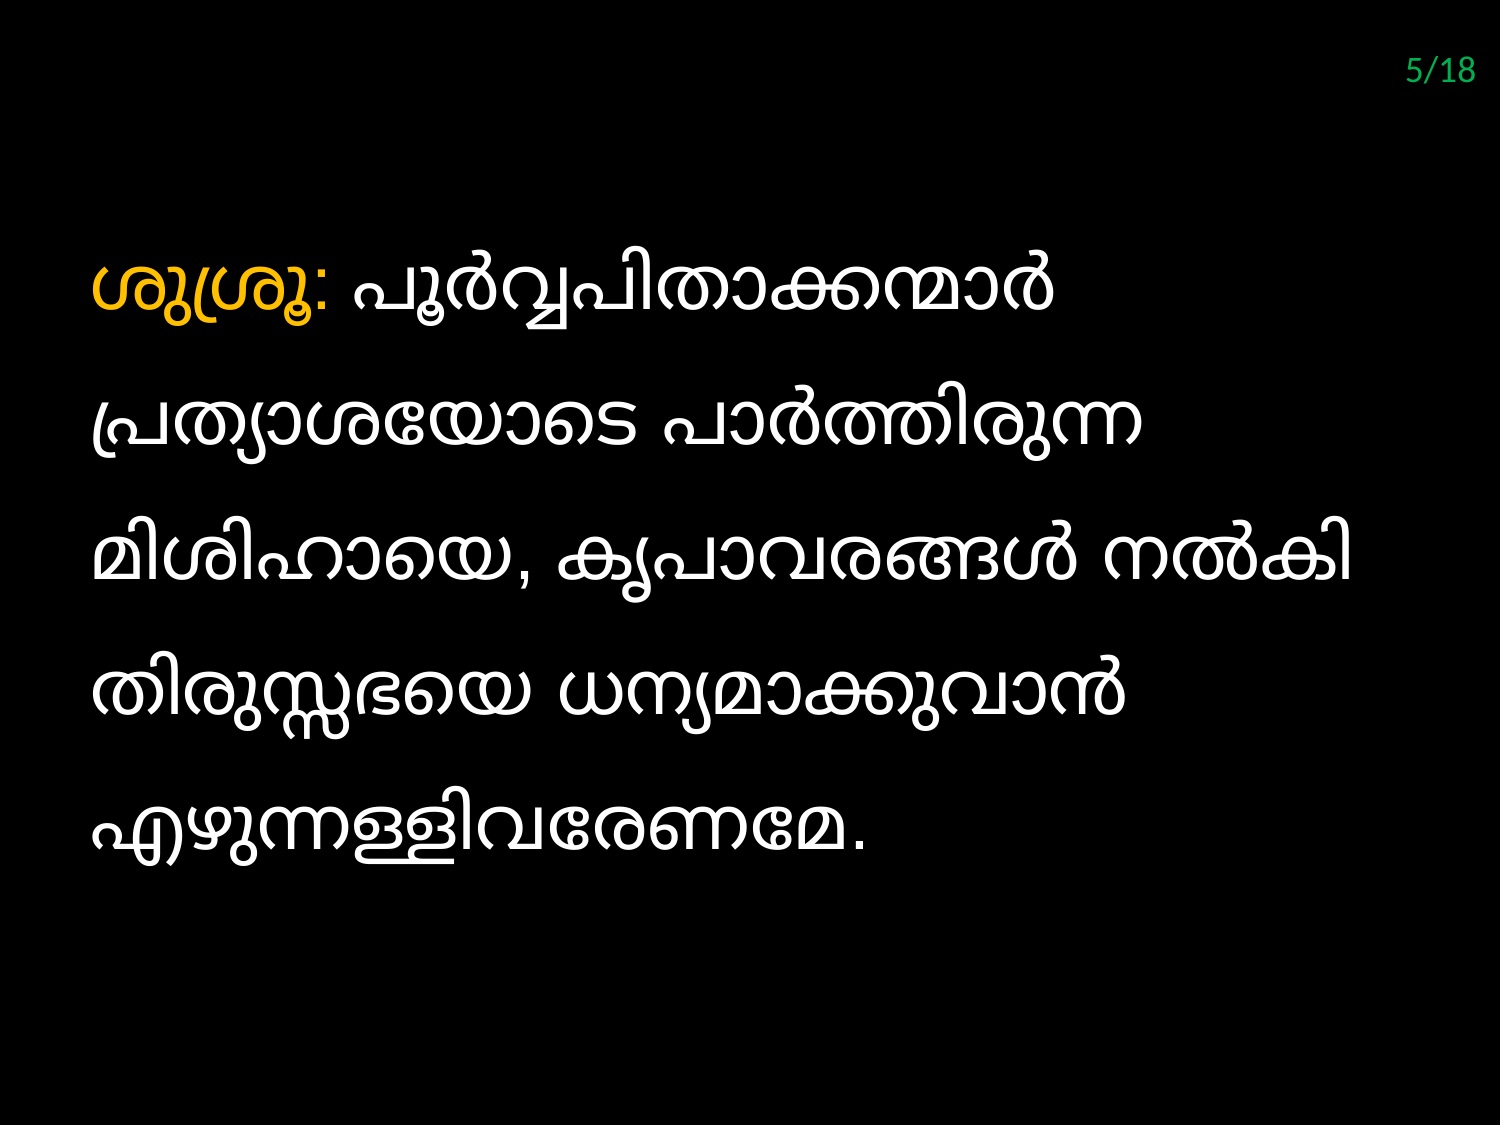

5/18
ശുശ്രൂ: പൂര്‍വ്വപിതാക്കന്മാര്‍ പ്രത്യാശയോടെ പാര്‍ത്തിരുന്ന മിശിഹായെ, കൃപാവരങ്ങള്‍ നല്‍കി തിരുസ്സഭയെ ധന്യമാക്കുവാന്‍ എഴുന്നള്ളിവരേണമേ.